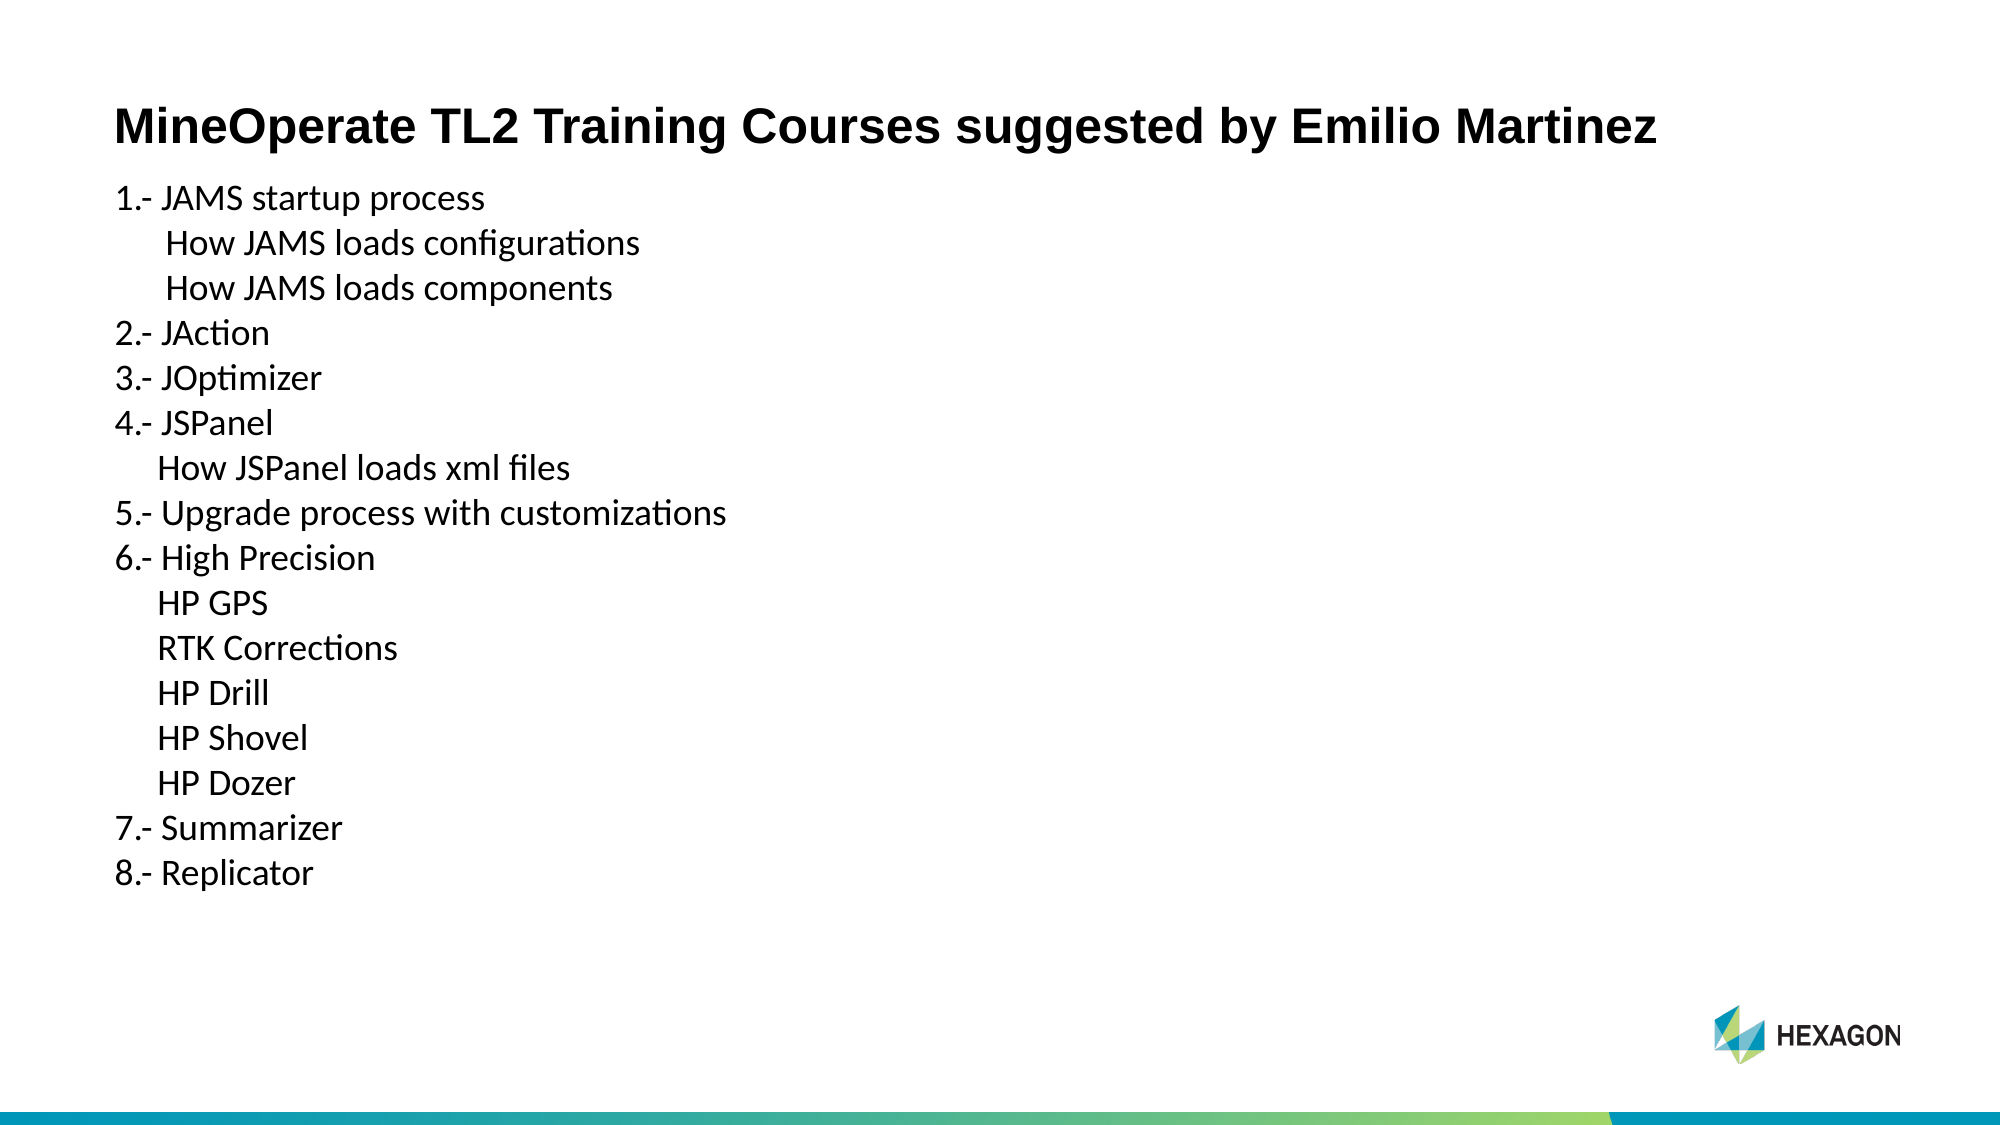

# MineOperate TL2 Training Courses suggested by Emilio Martinez
1.- JAMS startup process
      How JAMS loads configurations
      How JAMS loads components
2.- JAction
3.- JOptimizer
4.- JSPanel
     How JSPanel loads xml files
5.- Upgrade process with customizations
6.- High Precision
     HP GPS
     RTK Corrections
     HP Drill
     HP Shovel
     HP Dozer
7.- Summarizer
8.- Replicator